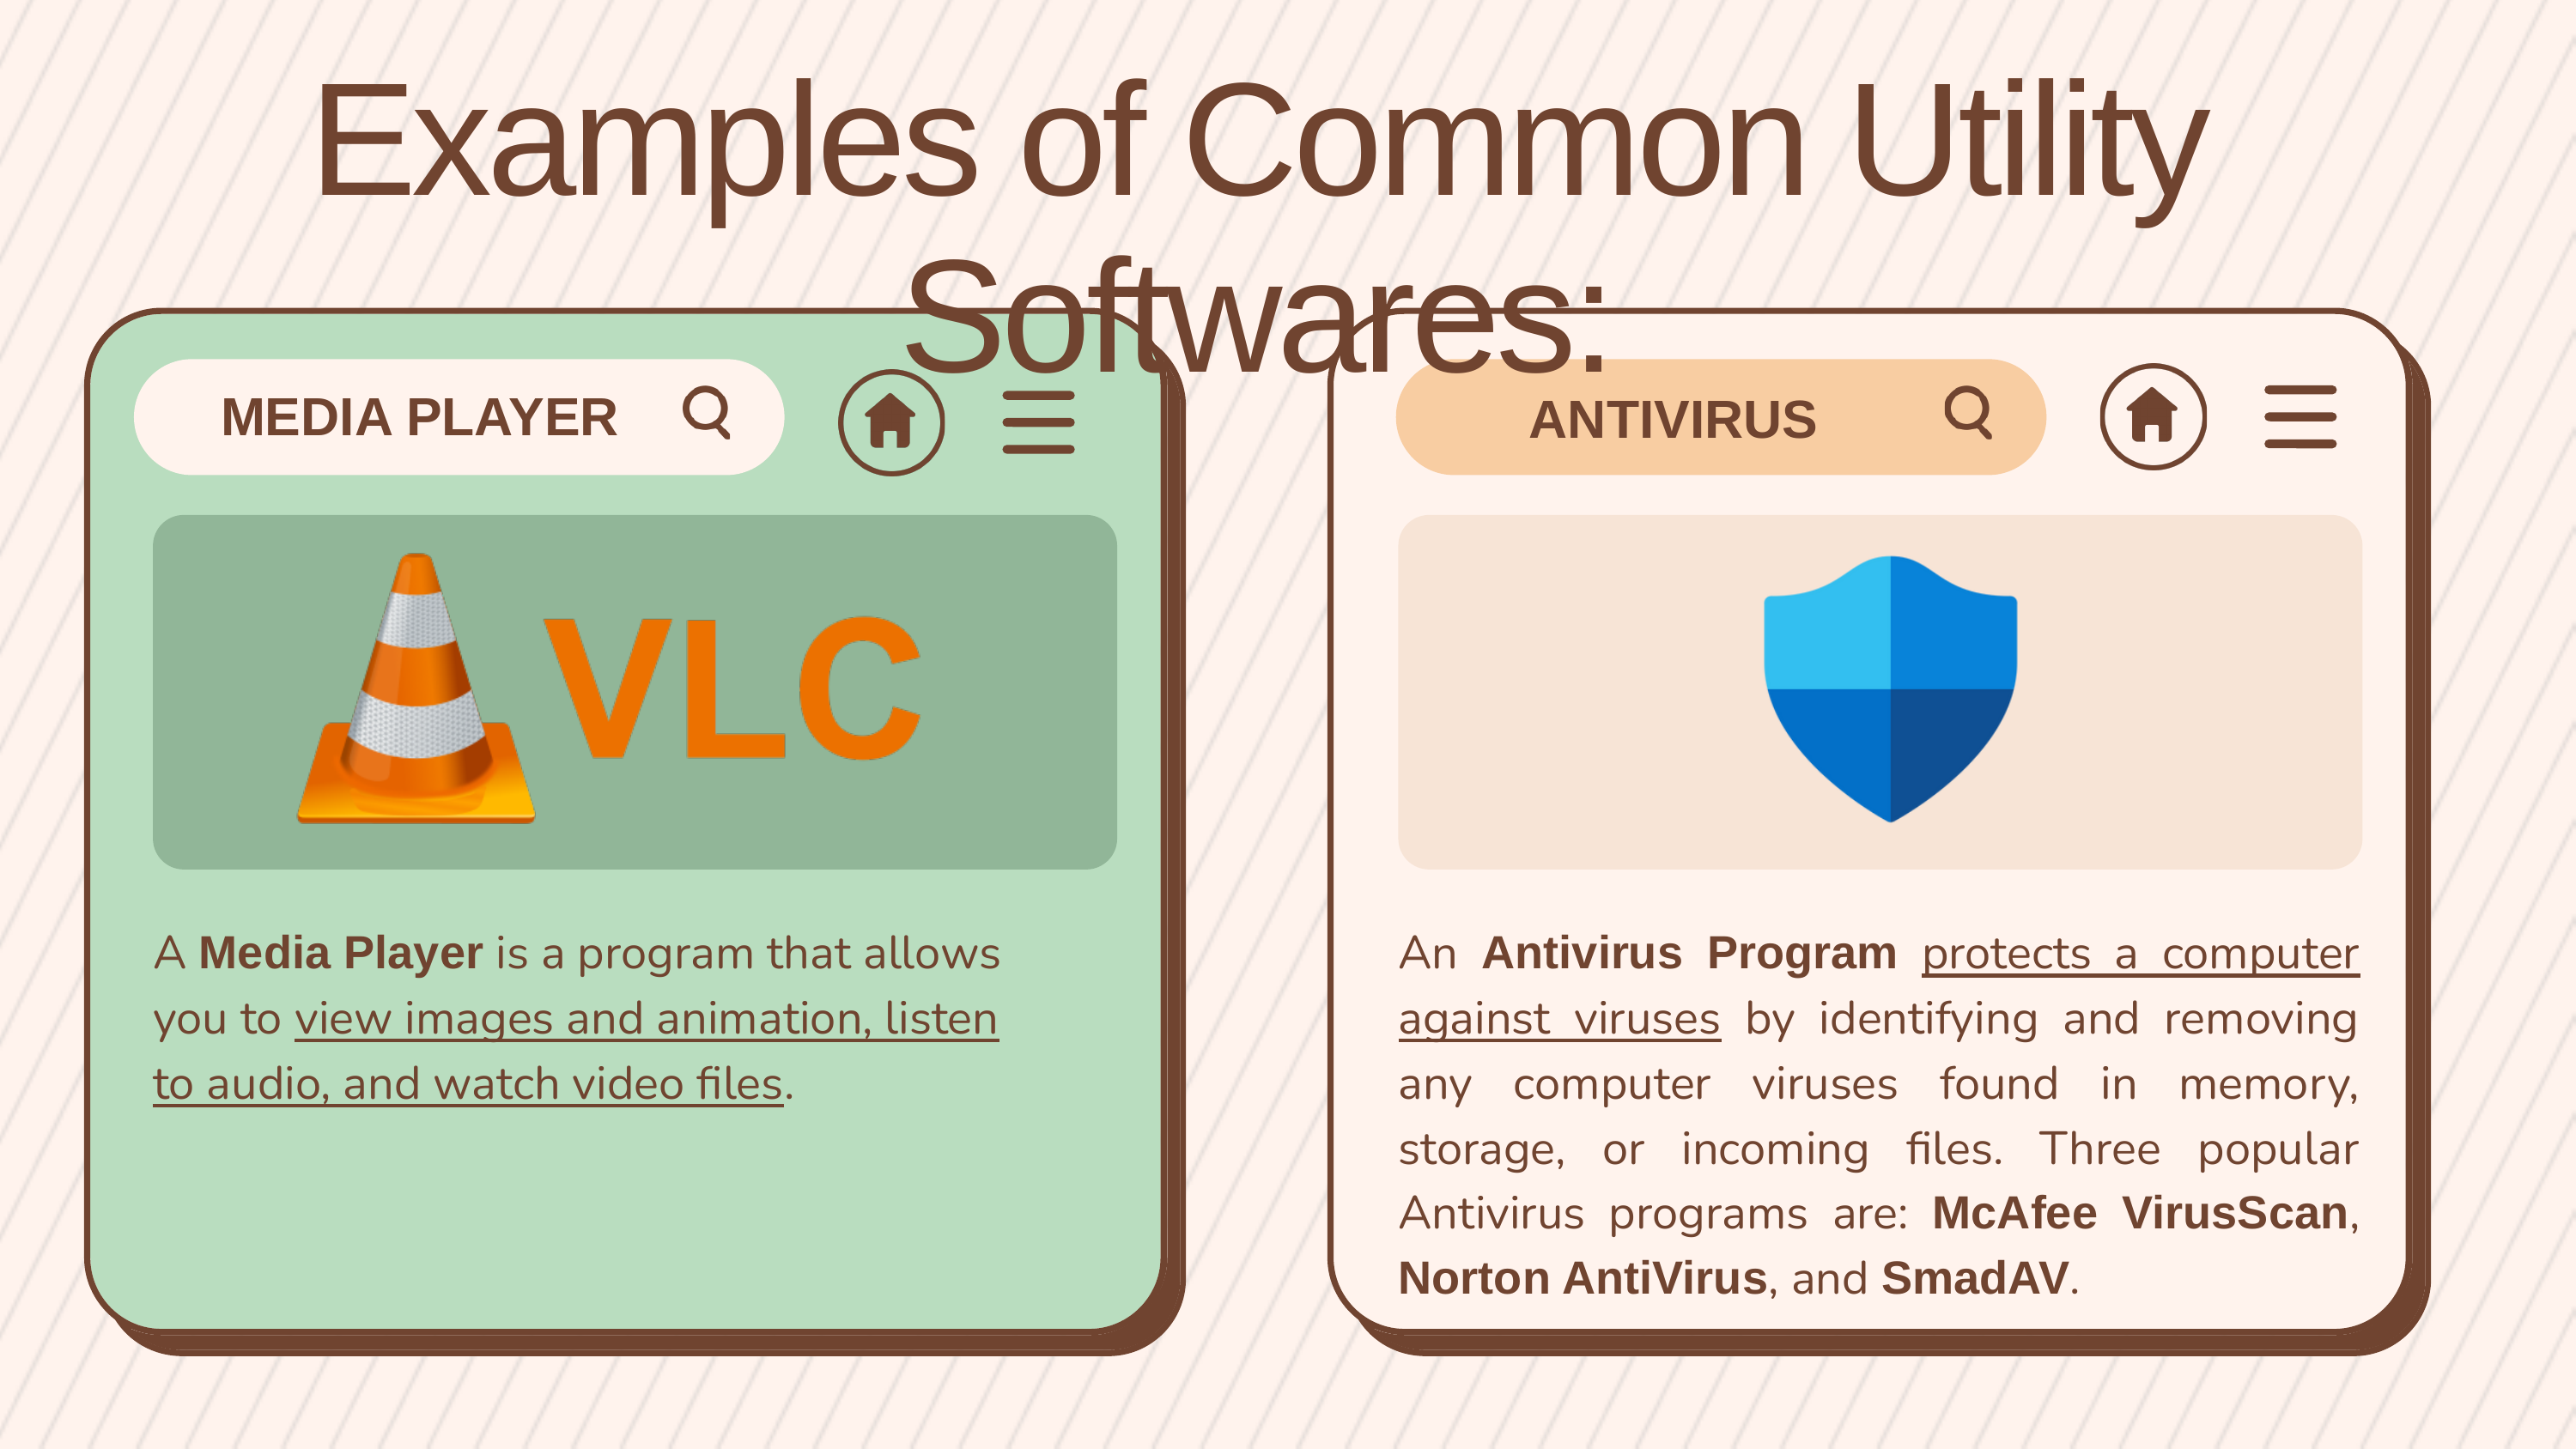

Examples of Common Utility Softwares:

MEDIA PLAYER
ANTIVIRUS

A Media Player is a program that allows
you to view images and animation, listen
to audio, and watch video files.
An Antivirus Program protects a computer against viruses by identifying and removing any computer viruses found in memory, storage, or incoming files. Three popular Antivirus programs are: McAfee VirusScan, Norton AntiVirus, and SmadAV.